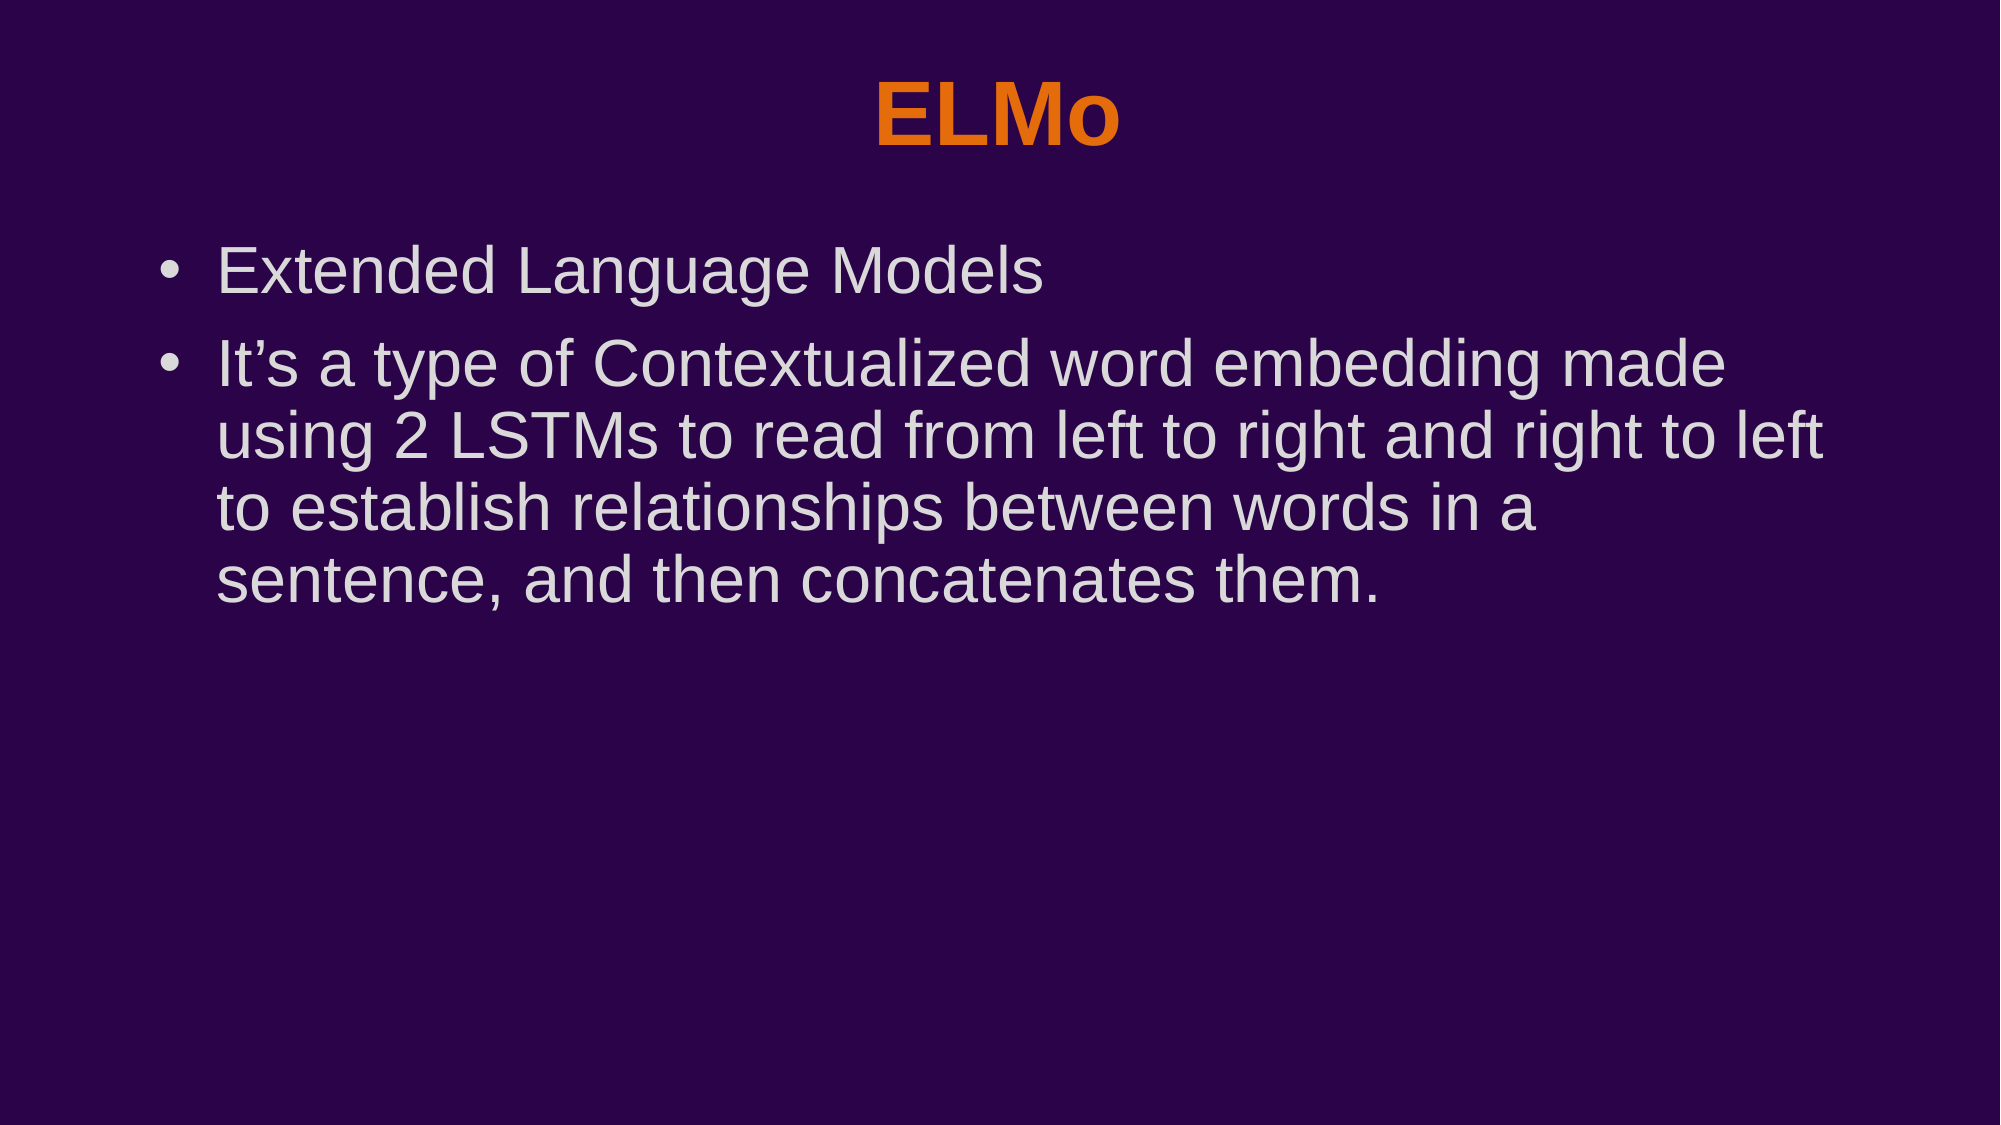

# ELMo
Extended Language Models
It’s a type of Contextualized word embedding made using 2 LSTMs to read from left to right and right to left to establish relationships between words in a sentence, and then concatenates them.